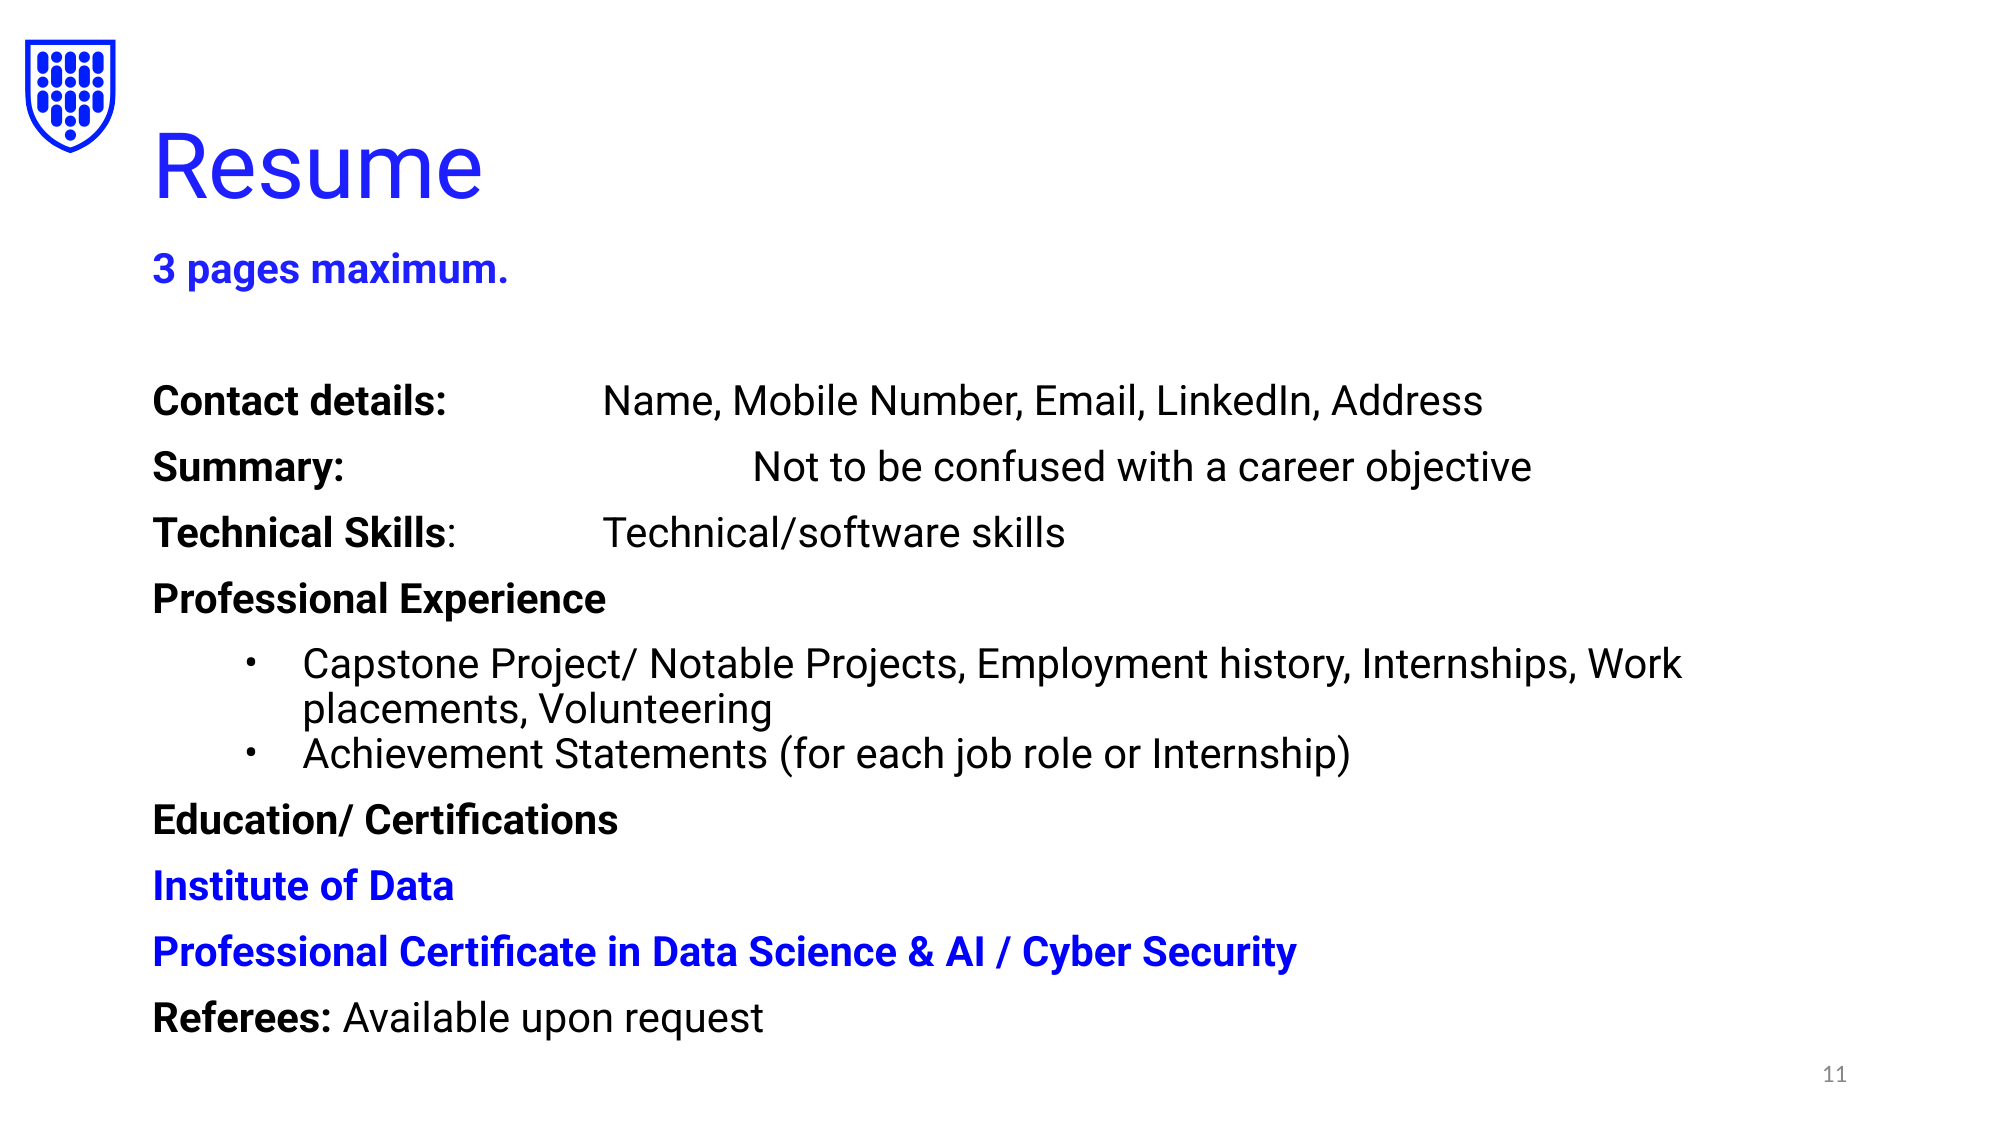

# Resume
3 pages maximum.

Contact details: 	Name, Mobile Number, Email, LinkedIn, Address
Summary: 			Not to be confused with a career objective
Technical Skills: 	Technical/software skills
Professional Experience
Capstone Project/ Notable Projects, Employment history, Internships, Work placements, Volunteering
Achievement Statements (for each job role or Internship)
Education/ Certifications
Institute of Data
Professional Certificate in Data Science & AI / Cyber Security
Referees: Available upon request

11